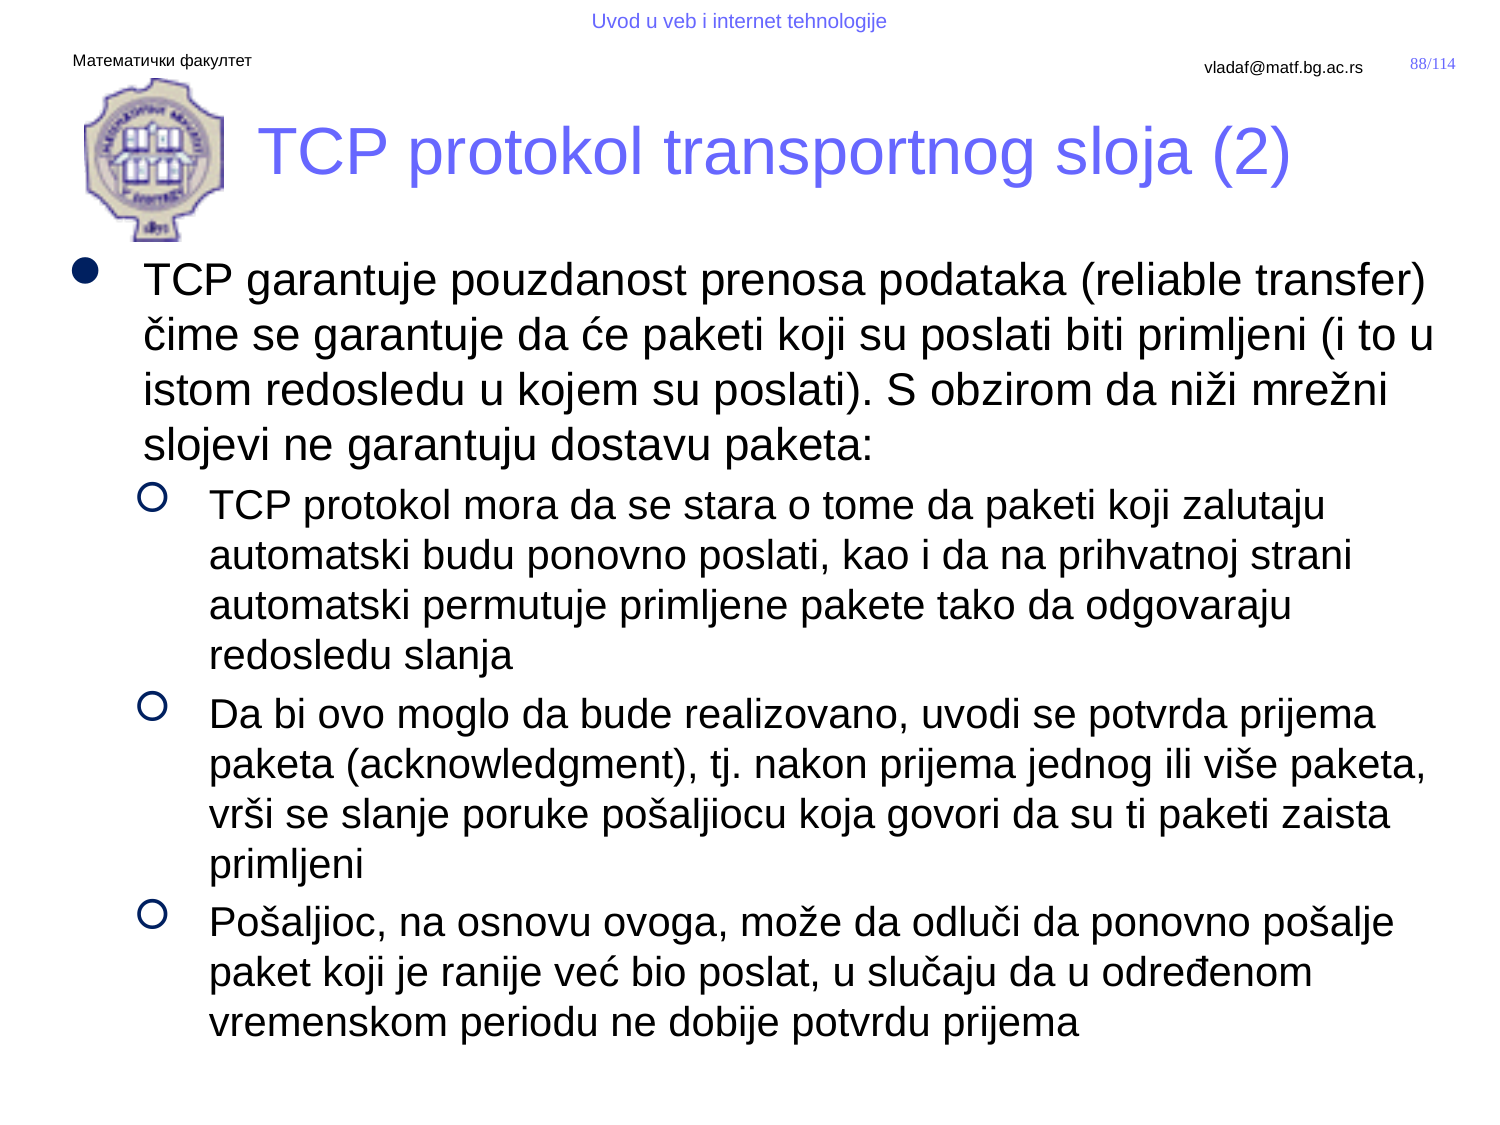

# TCP protokol transportnog sloja (2)
TCP garantuje pouzdanost prenosa podataka (reliable transfer) čime se garantuje da će paketi koji su poslati biti primljeni (i to u istom redosledu u kojem su poslati). S obzirom da niži mrežni slojevi ne garantuju dostavu paketa:
TCP protokol mora da se stara o tome da paketi koji zalutaju automatski budu ponovno poslati, kao i da na prihvatnoj strani automatski permutuje primljene pakete tako da odgovaraju redosledu slanja
Da bi ovo moglo da bude realizovano, uvodi se potvrda prijema paketa (acknowledgment), tj. nakon prijema jednog ili više paketa, vrši se slanje poruke pošaljiocu koja govori da su ti paketi zaista primljeni
Pošaljioc, na osnovu ovoga, može da odluči da ponovno pošalje paket koji je ranije već bio poslat, u slučaju da u određenom vremenskom periodu ne dobije potvrdu prijema